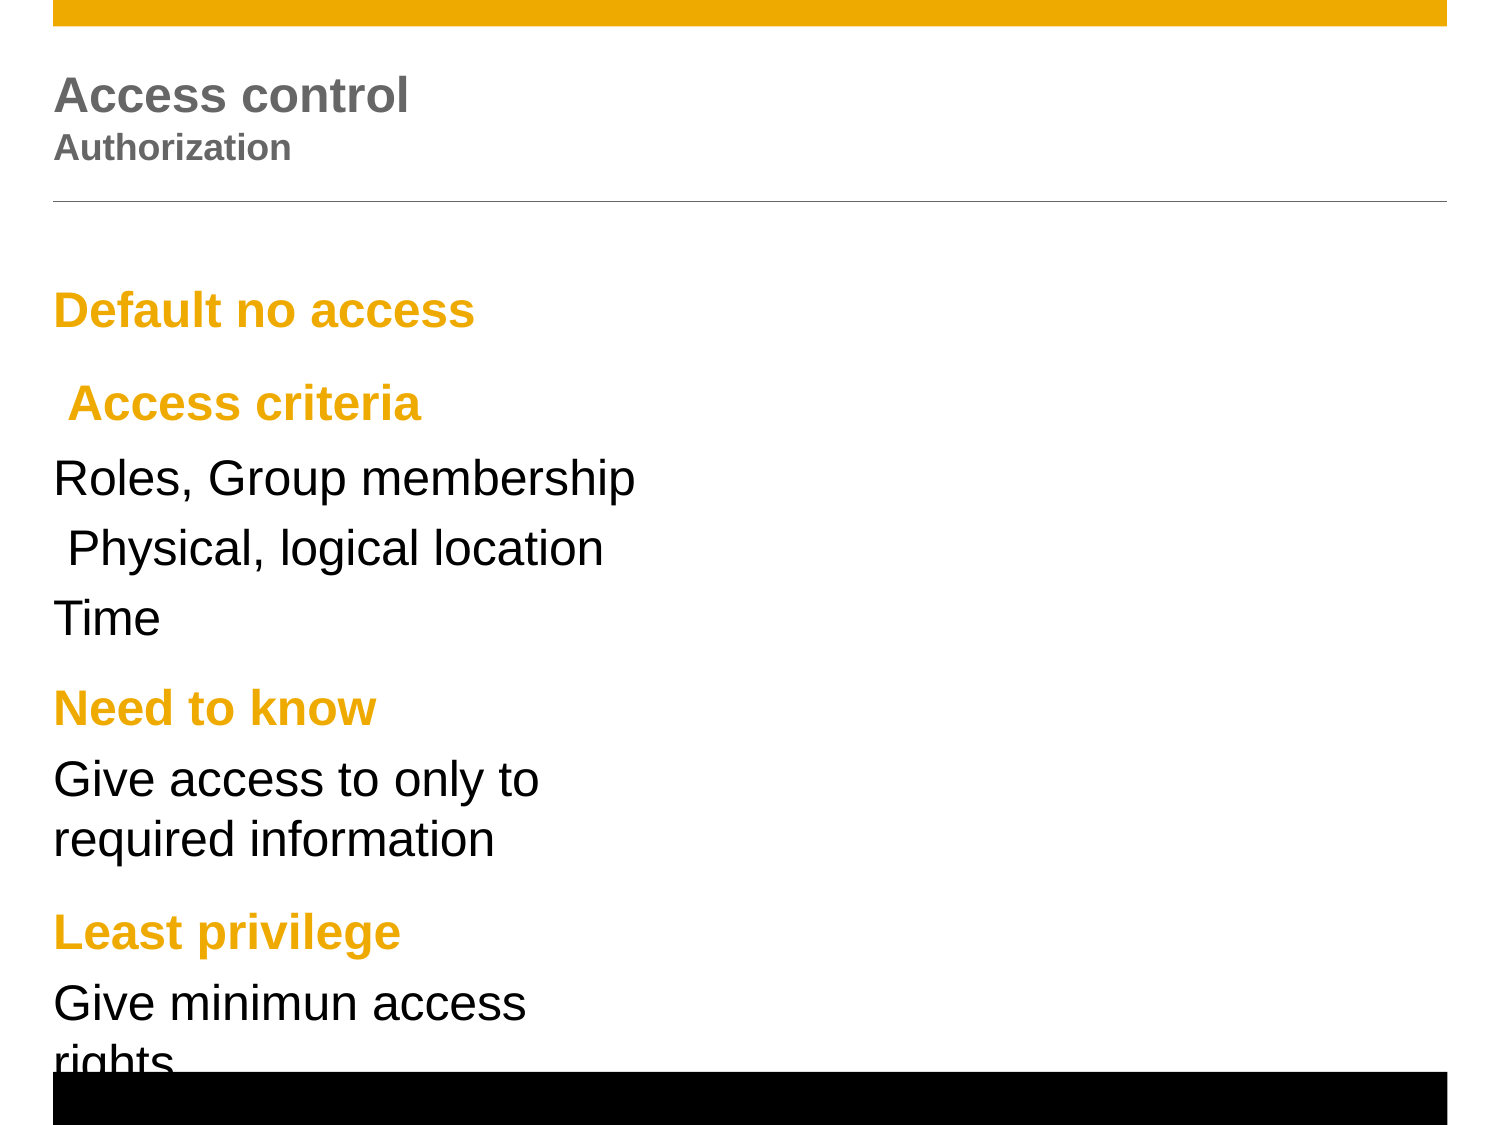

# Access control
Authorization

Default no access  Access criteria
Roles, Group membership  Physical, logical location  Time
Need to know
Give access to only to required information
Least privilege
Give minimun access rights

©  2011 SAP AG. All rights reserved.